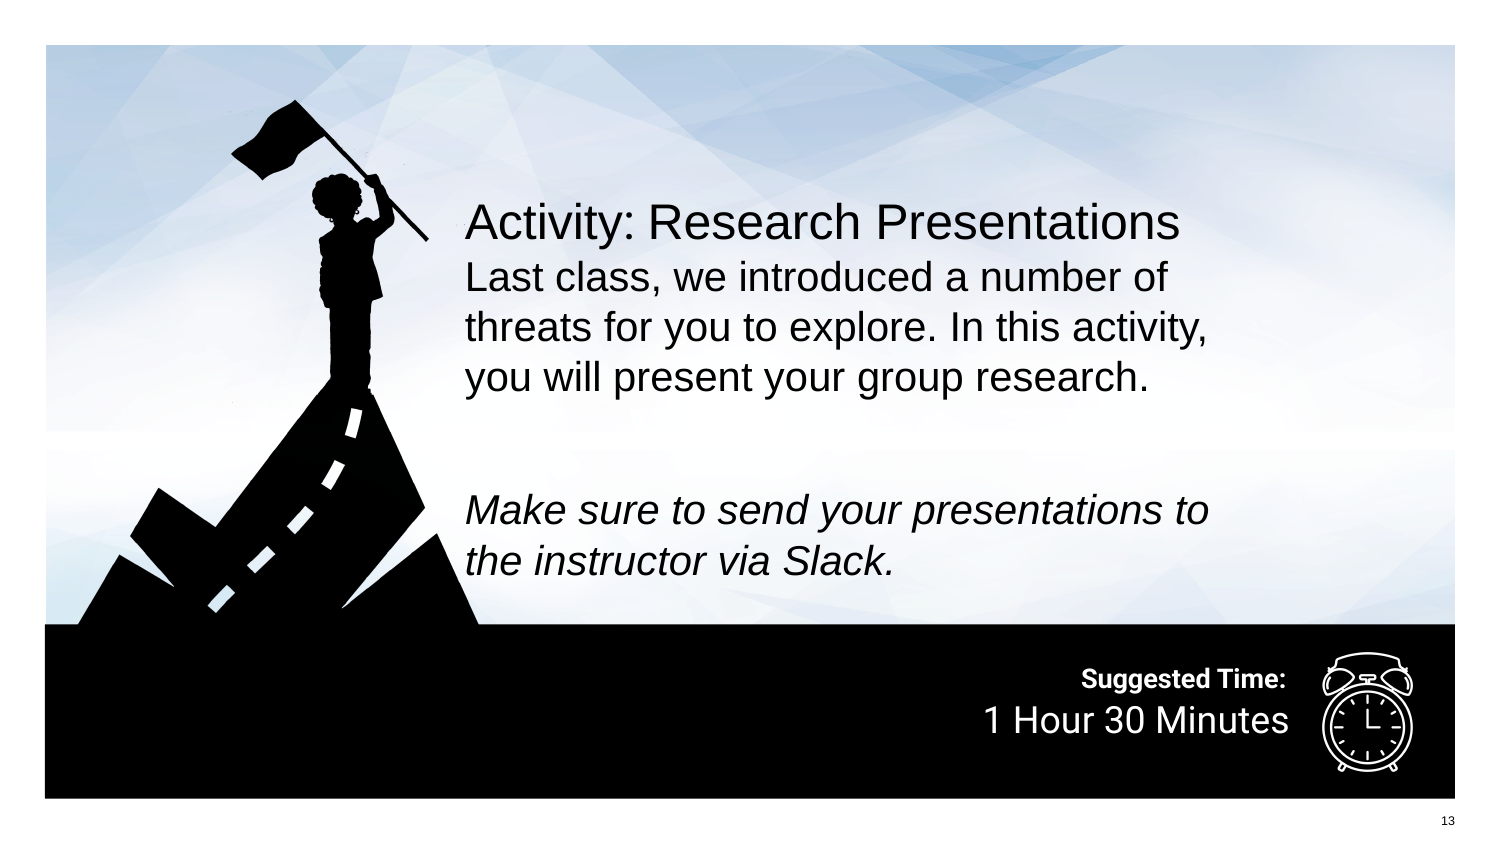

Activity: Research Presentations
Last class, we introduced a number of threats for you to explore. In this activity, you will present your group research.

Make sure to send your presentations to the instructor via Slack.
1 Hour 30 Minutes
13